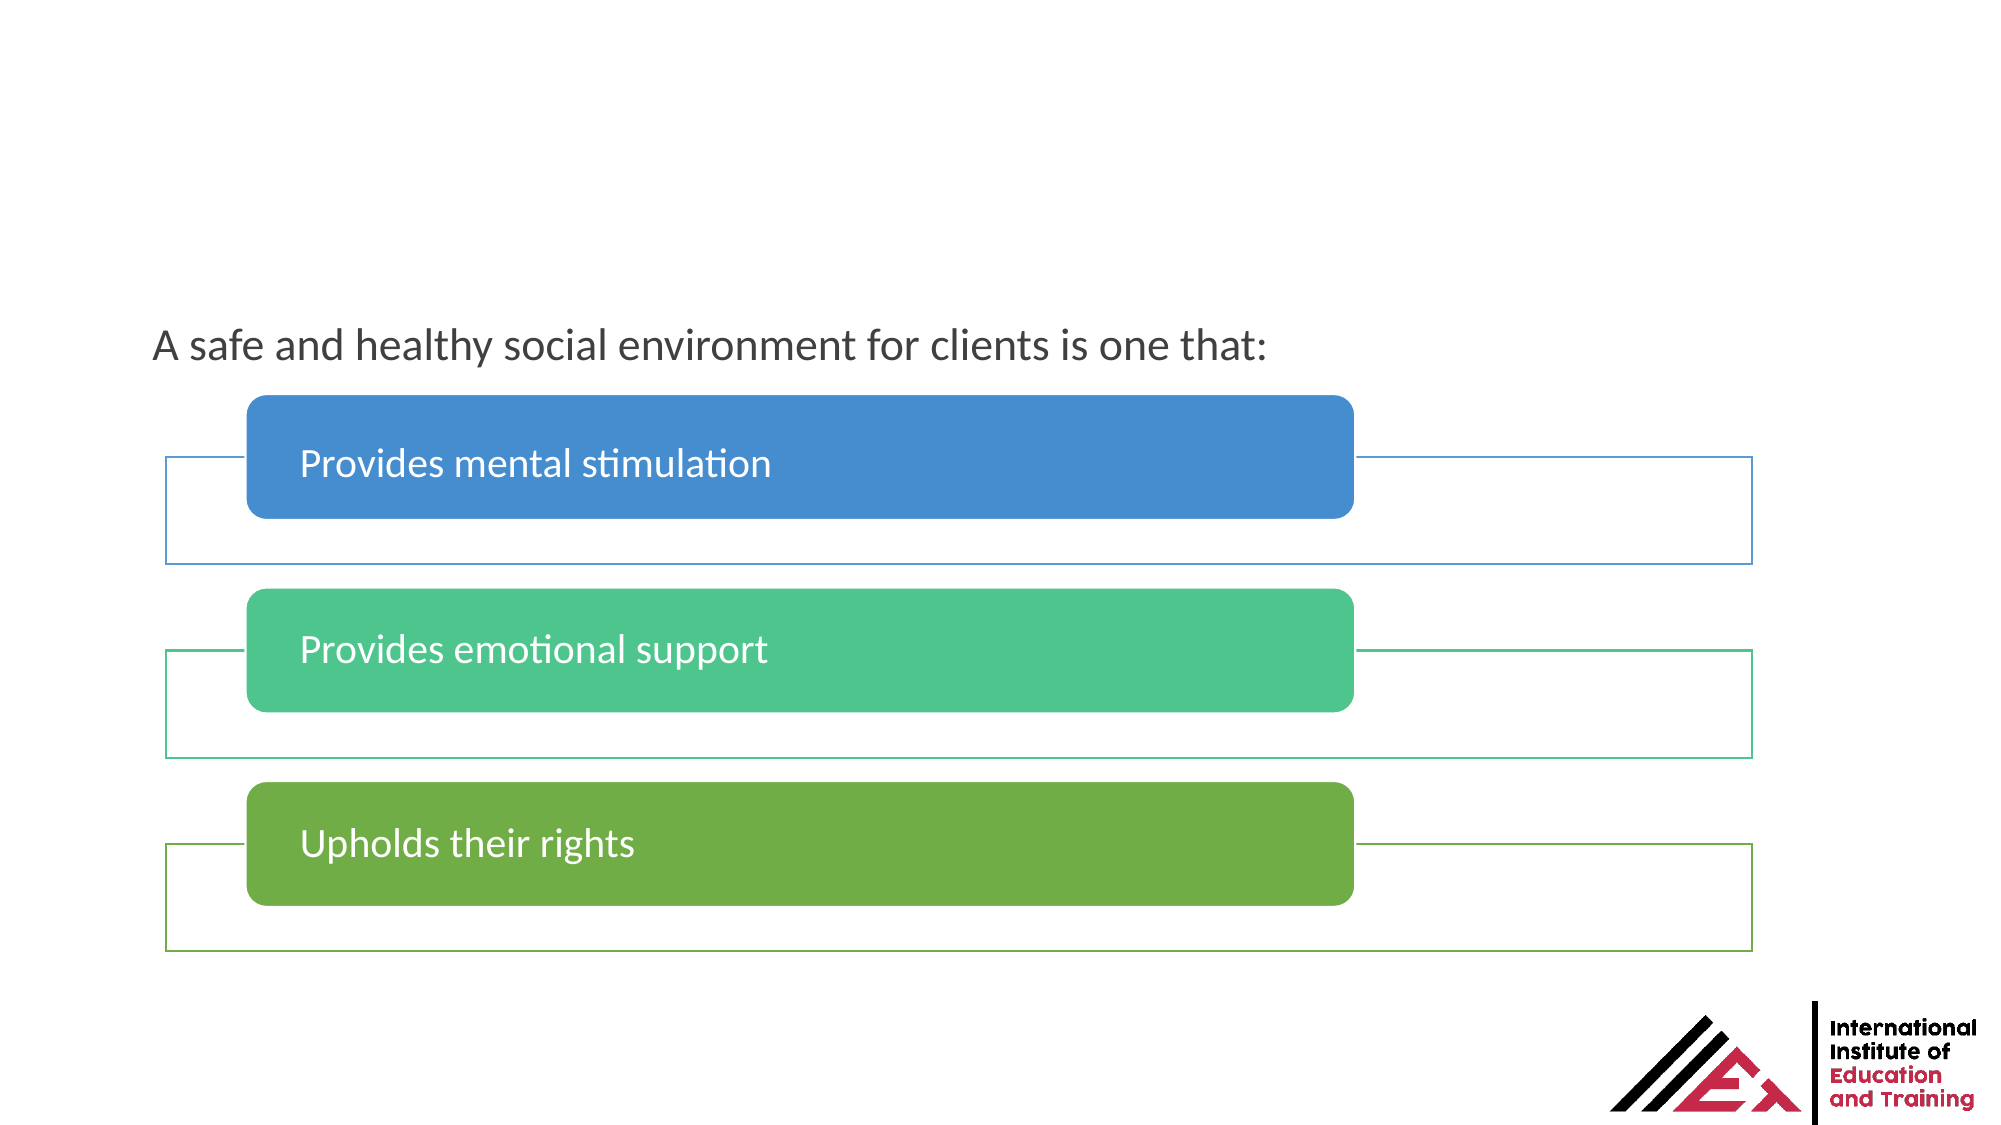

A safe and healthy social environment for clients is one that:

Provides mental stimulation
Provides emotional support
Upholds their rights